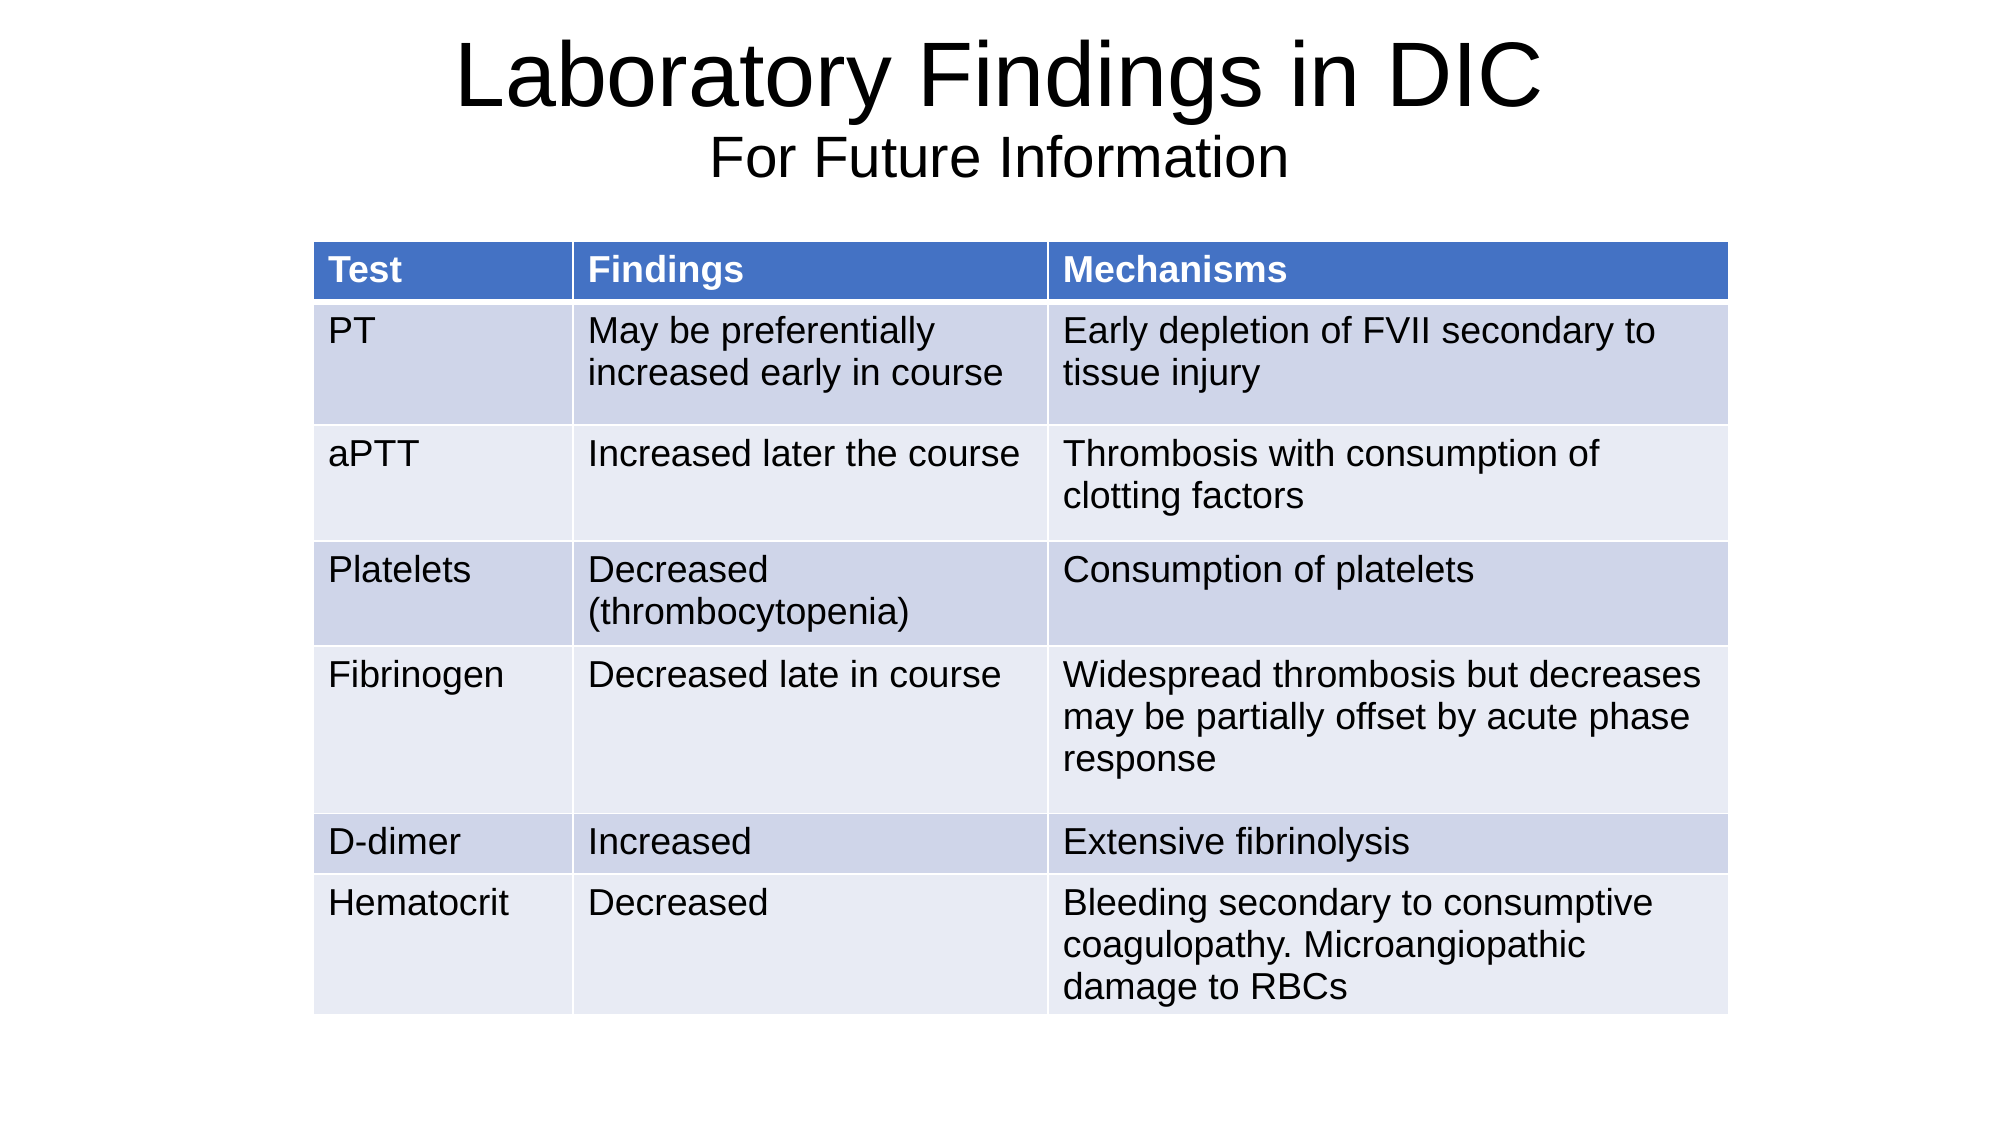

# Laboratory Findings in DIC For Future Information
| Test | Findings | Mechanisms |
| --- | --- | --- |
| PT | May be preferentially increased early in course | Early depletion of FVII secondary to tissue injury |
| aPTT | Increased later the course | Thrombosis with consumption of clotting factors |
| Platelets | Decreased (thrombocytopenia) | Consumption of platelets |
| Fibrinogen | Decreased late in course | Widespread thrombosis but decreases may be partially offset by acute phase response |
| D-dimer | Increased | Extensive fibrinolysis |
| Hematocrit | Decreased | Bleeding secondary to consumptive coagulopathy. Microangiopathic damage to RBCs |